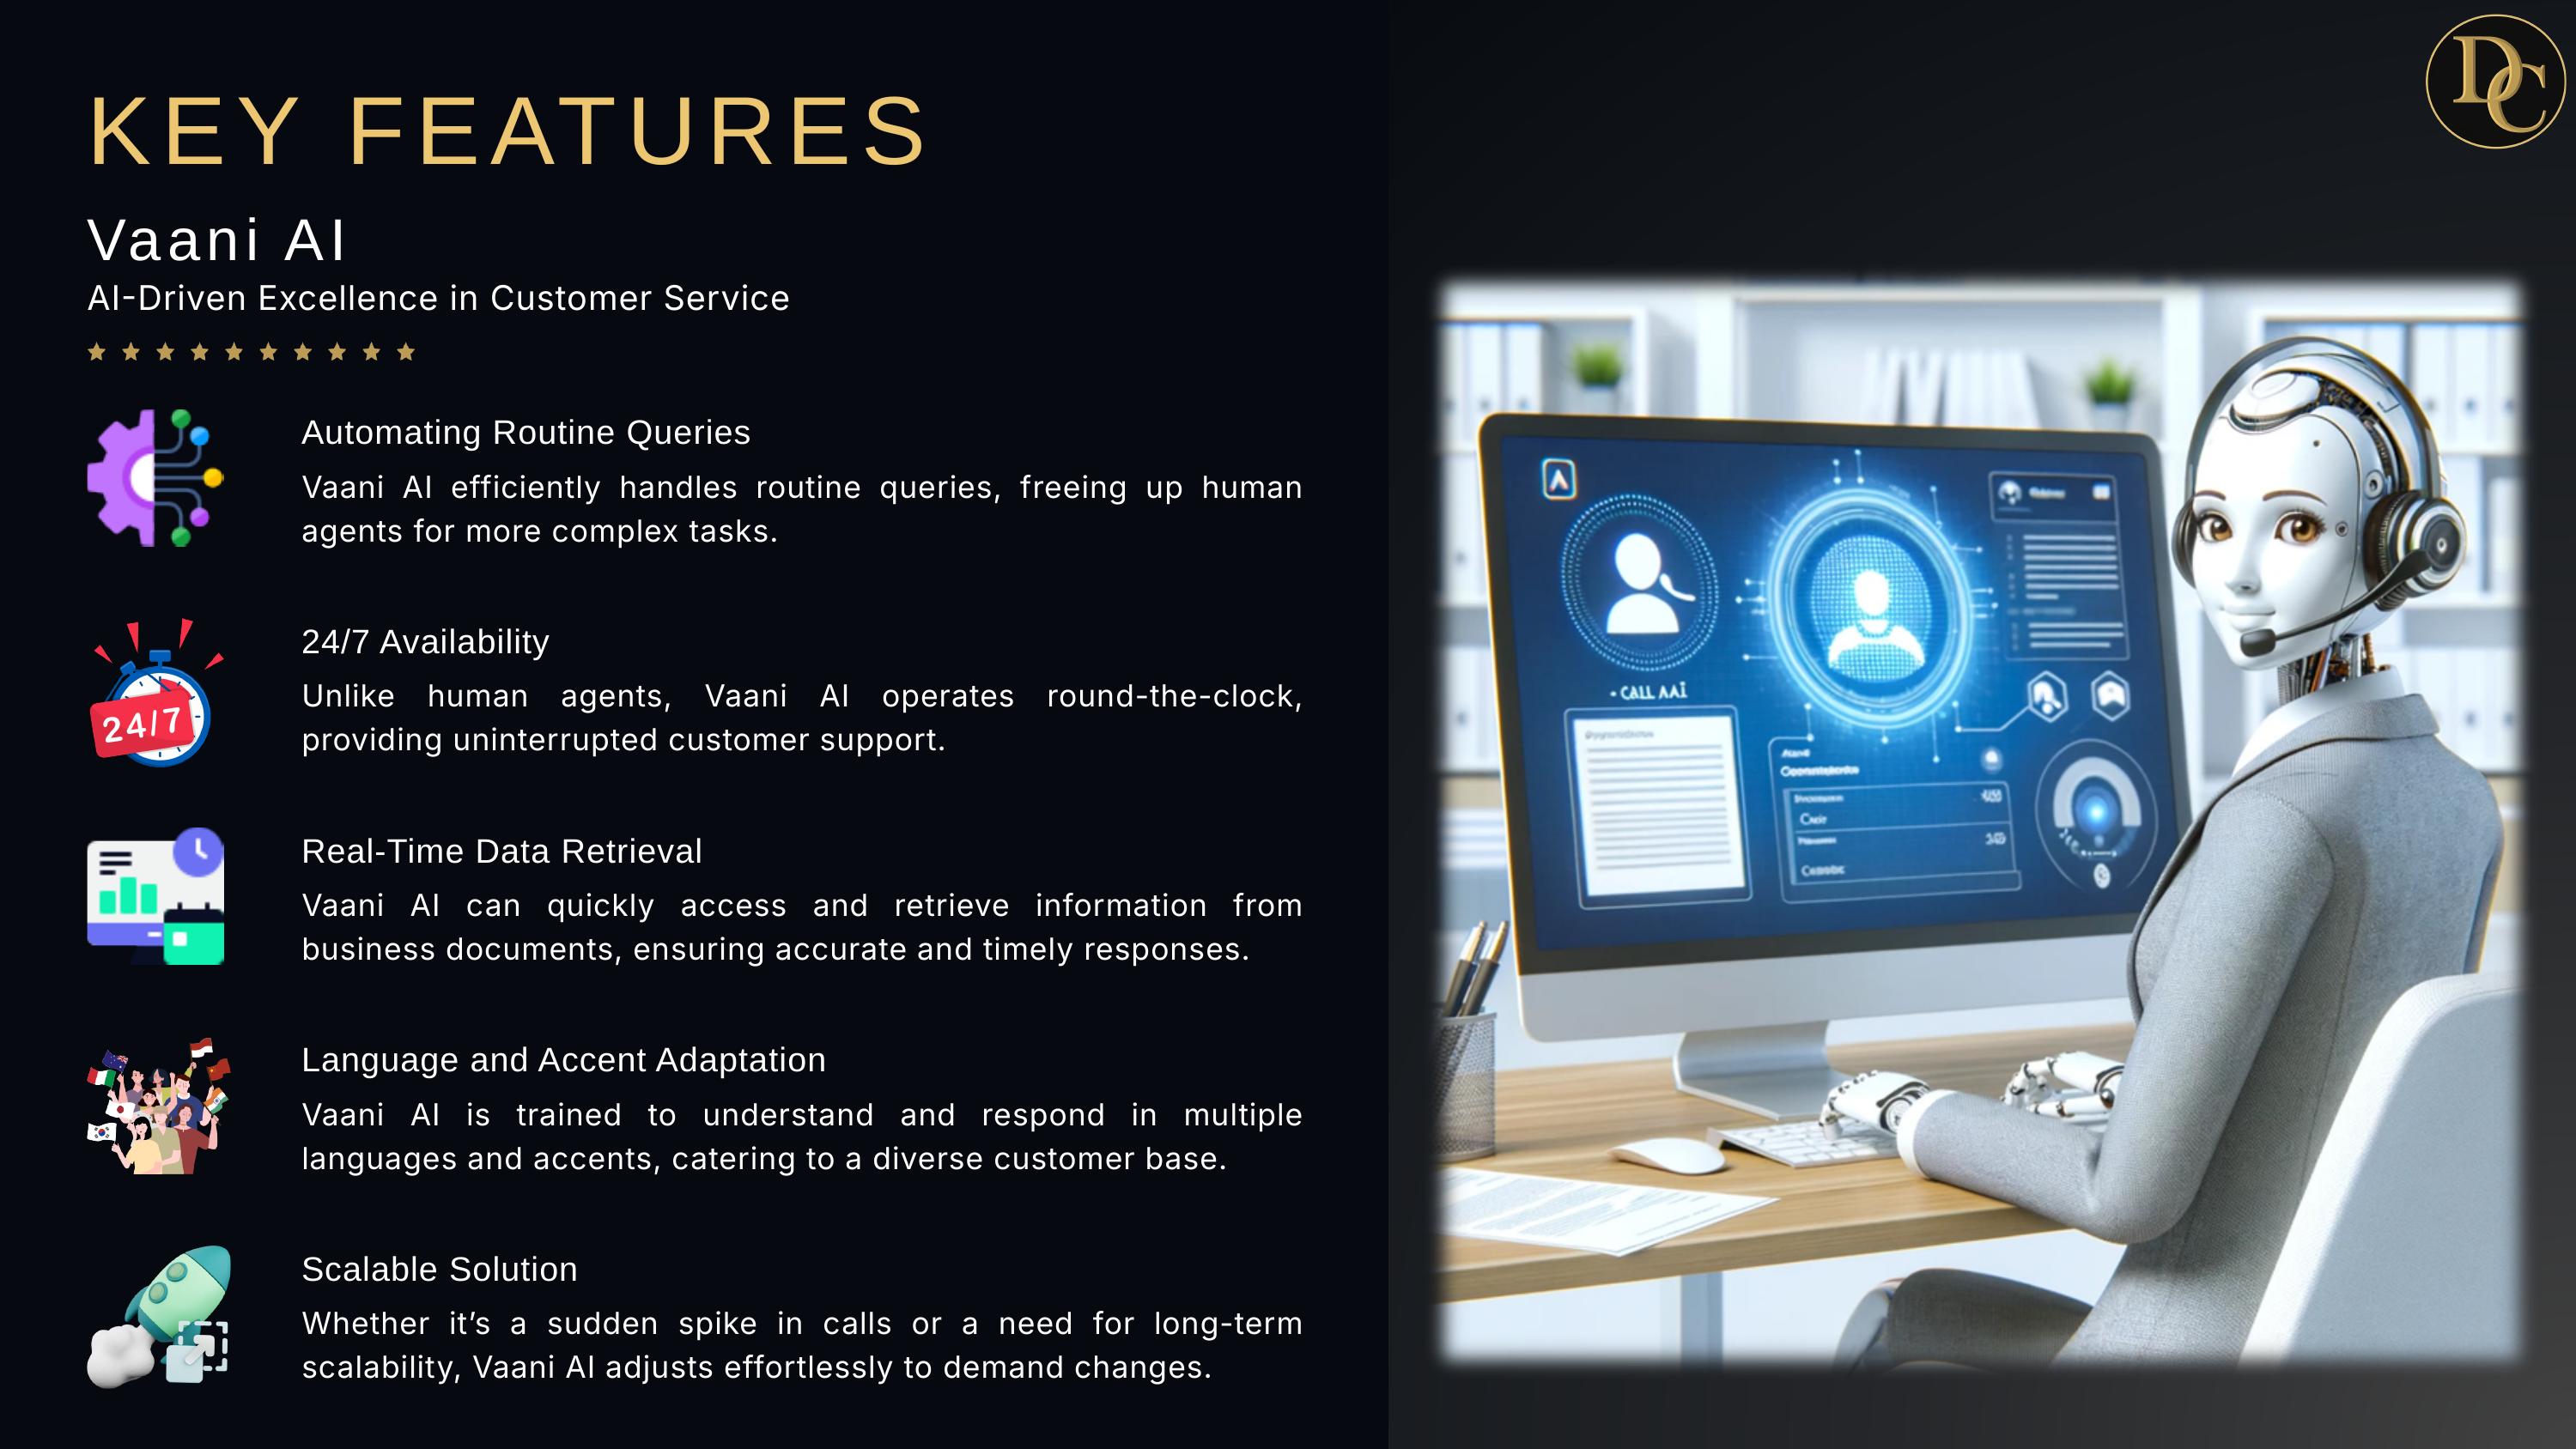

KEY FEATURES
Vaani AI

AI-Driven Excellence in Customer Service

Automating Routine Queries

Vaani AI efficiently handles routine queries, freeing up human agents for more complex tasks.
24/7 Availability

Unlike human agents, Vaani AI operates round-the-clock, providing uninterrupted customer support.
Real-Time Data Retrieval

Vaani AI can quickly access and retrieve information from business documents, ensuring accurate and timely responses.
Language and Accent Adaptation

Vaani AI is trained to understand and respond in multiple languages and accents, catering to a diverse customer base.
Scalable Solution

Whether it’s a sudden spike in calls or a need for long-term scalability, Vaani AI adjusts effortlessly to demand changes.